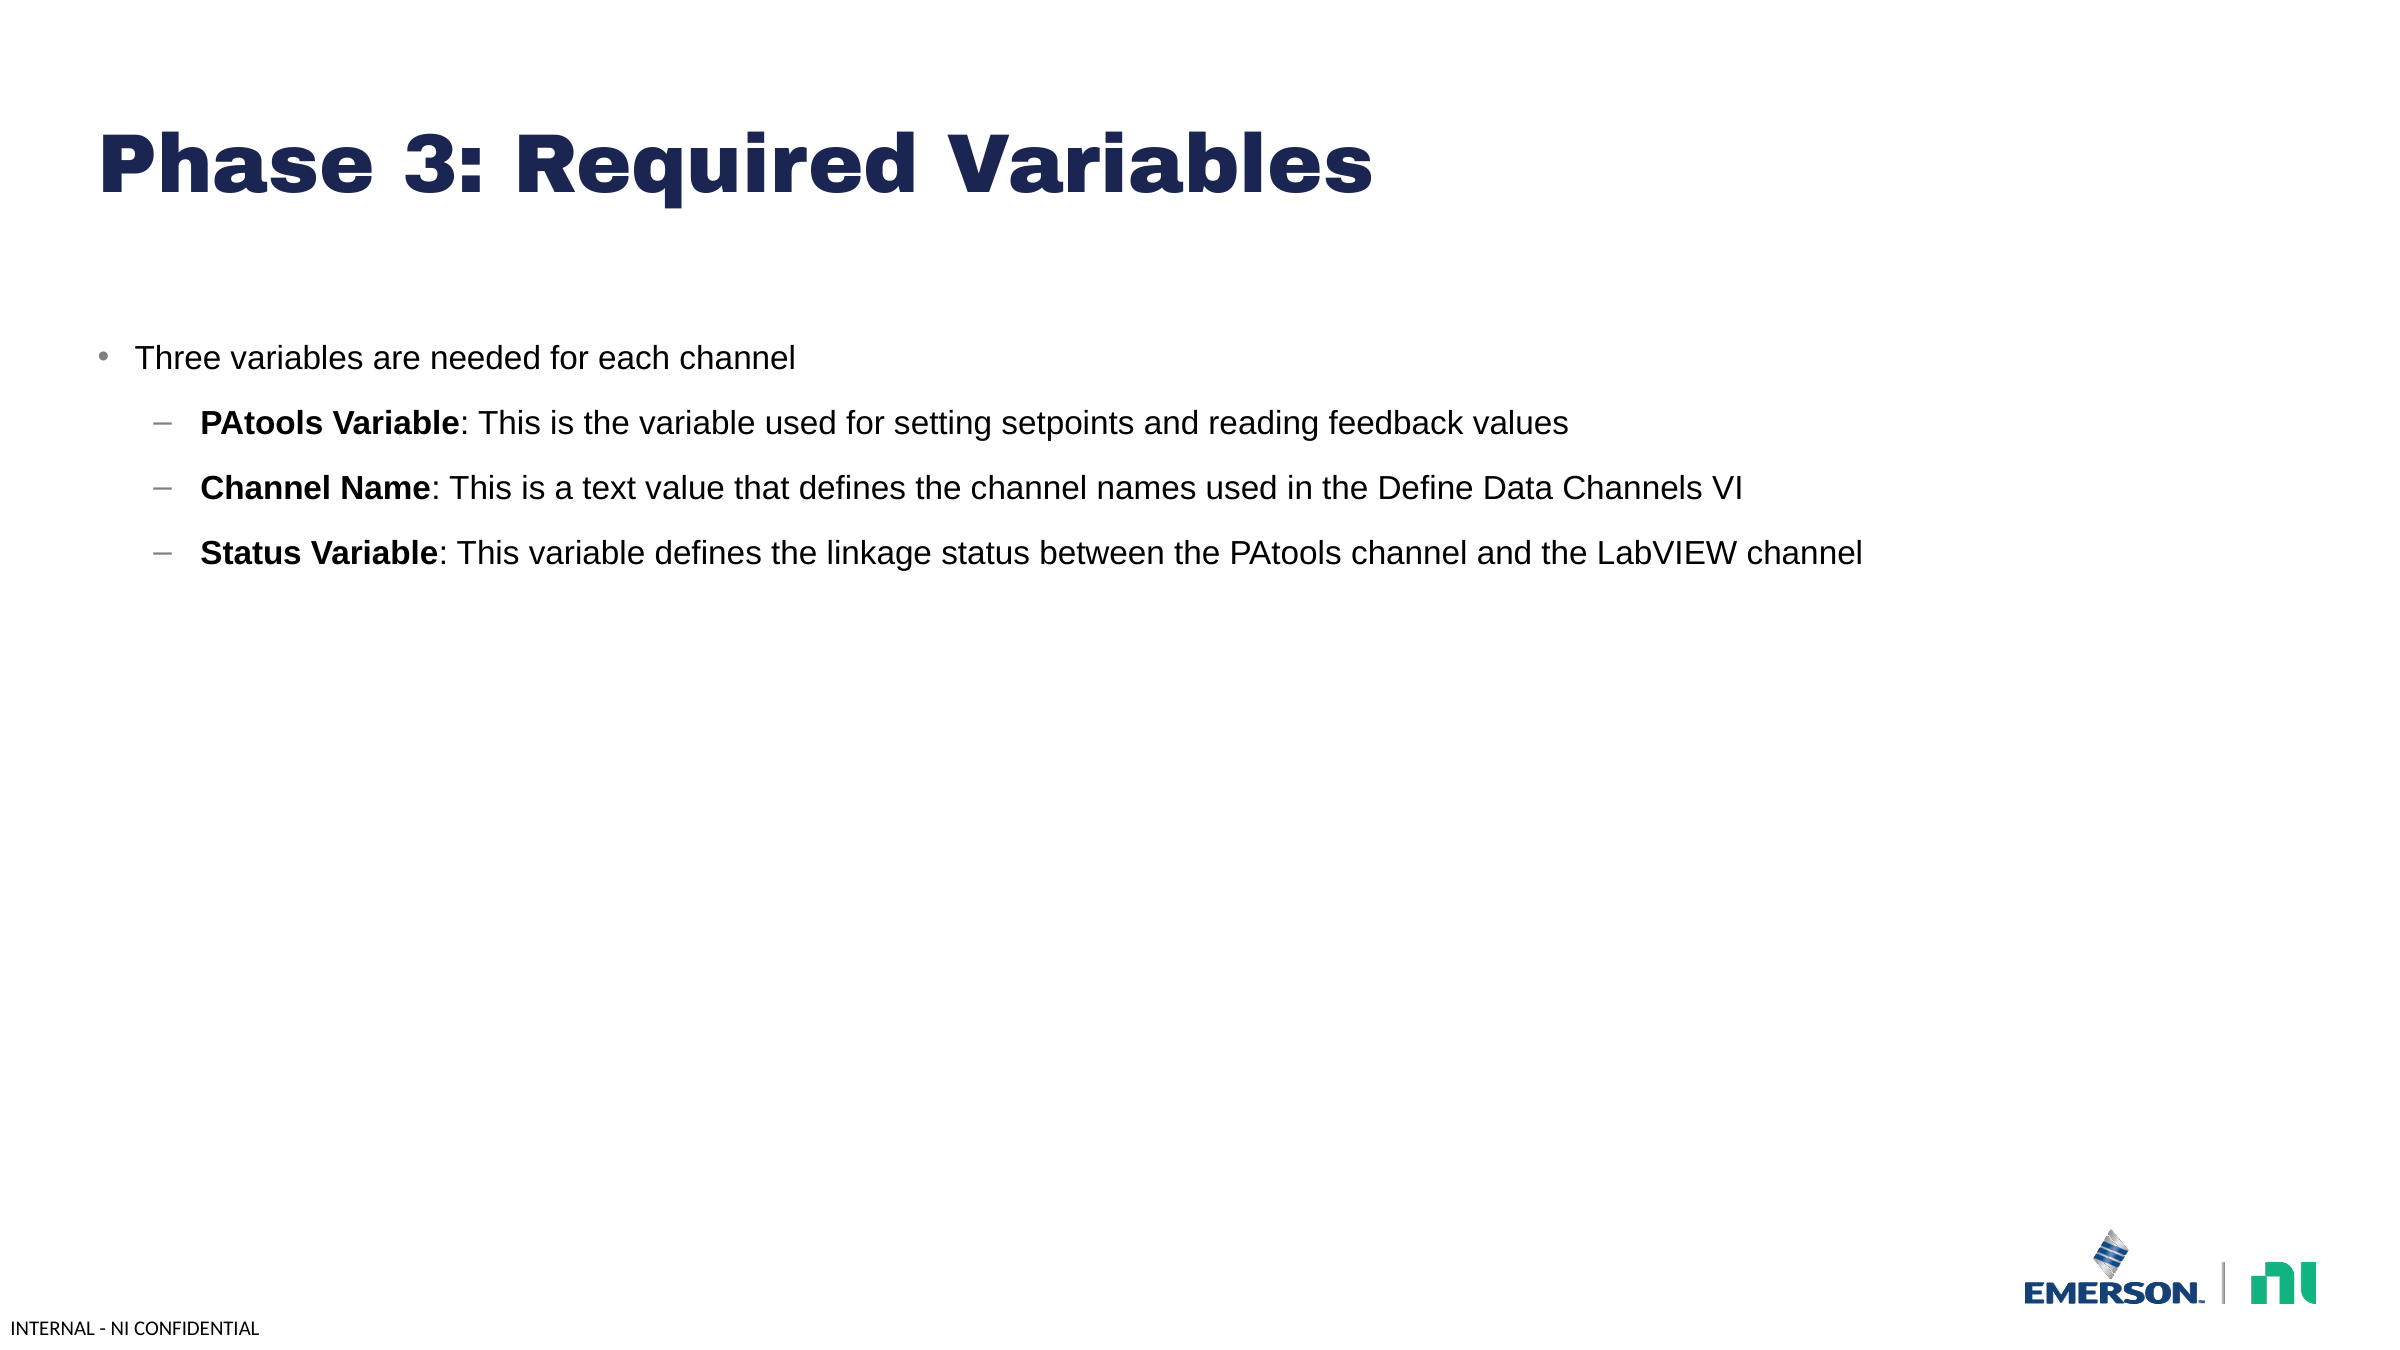

# Phase 3: Required Variables
Three variables are needed for each channel
PAtools Variable: This is the variable used for setting setpoints and reading feedback values
Channel Name: This is a text value that defines the channel names used in the Define Data Channels VI
Status Variable: This variable defines the linkage status between the PAtools channel and the LabVIEW channel